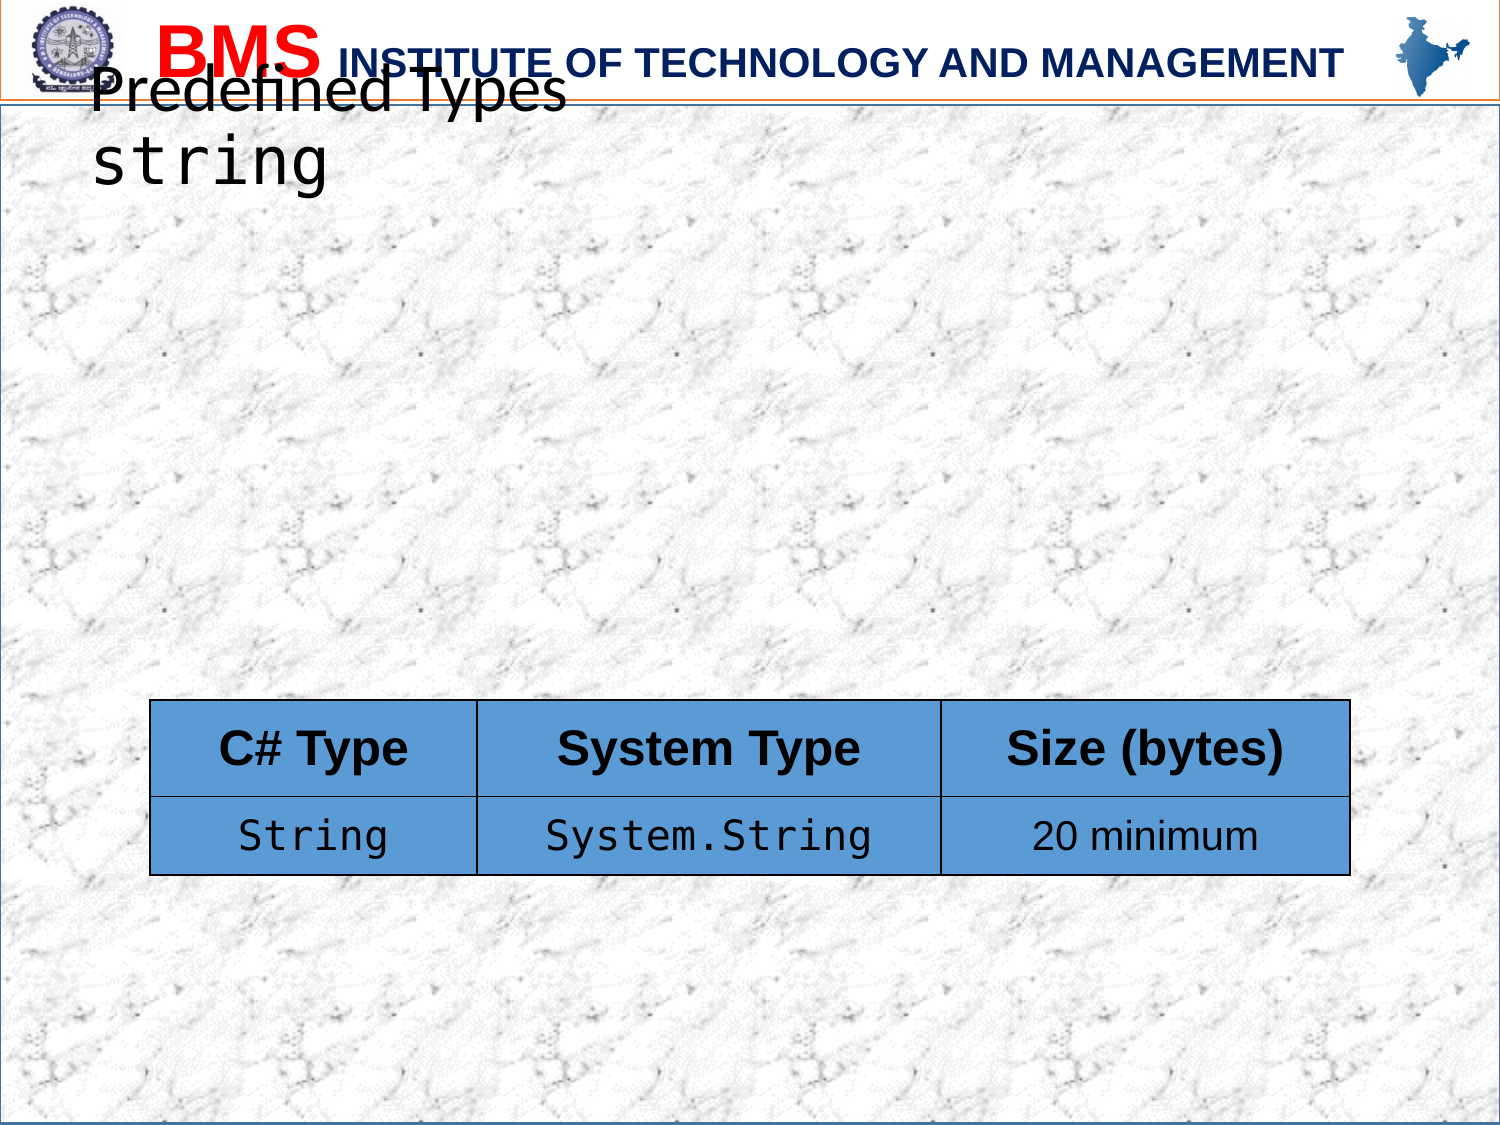

# Predefined Types string
An immutable sequence of Unicode characters
Reference type
Special syntax for literals
string s = “I am a string”;

| C# Type | System Type | Size (bytes) |
| --- | --- | --- |
| String | System.String | 20 minimum |